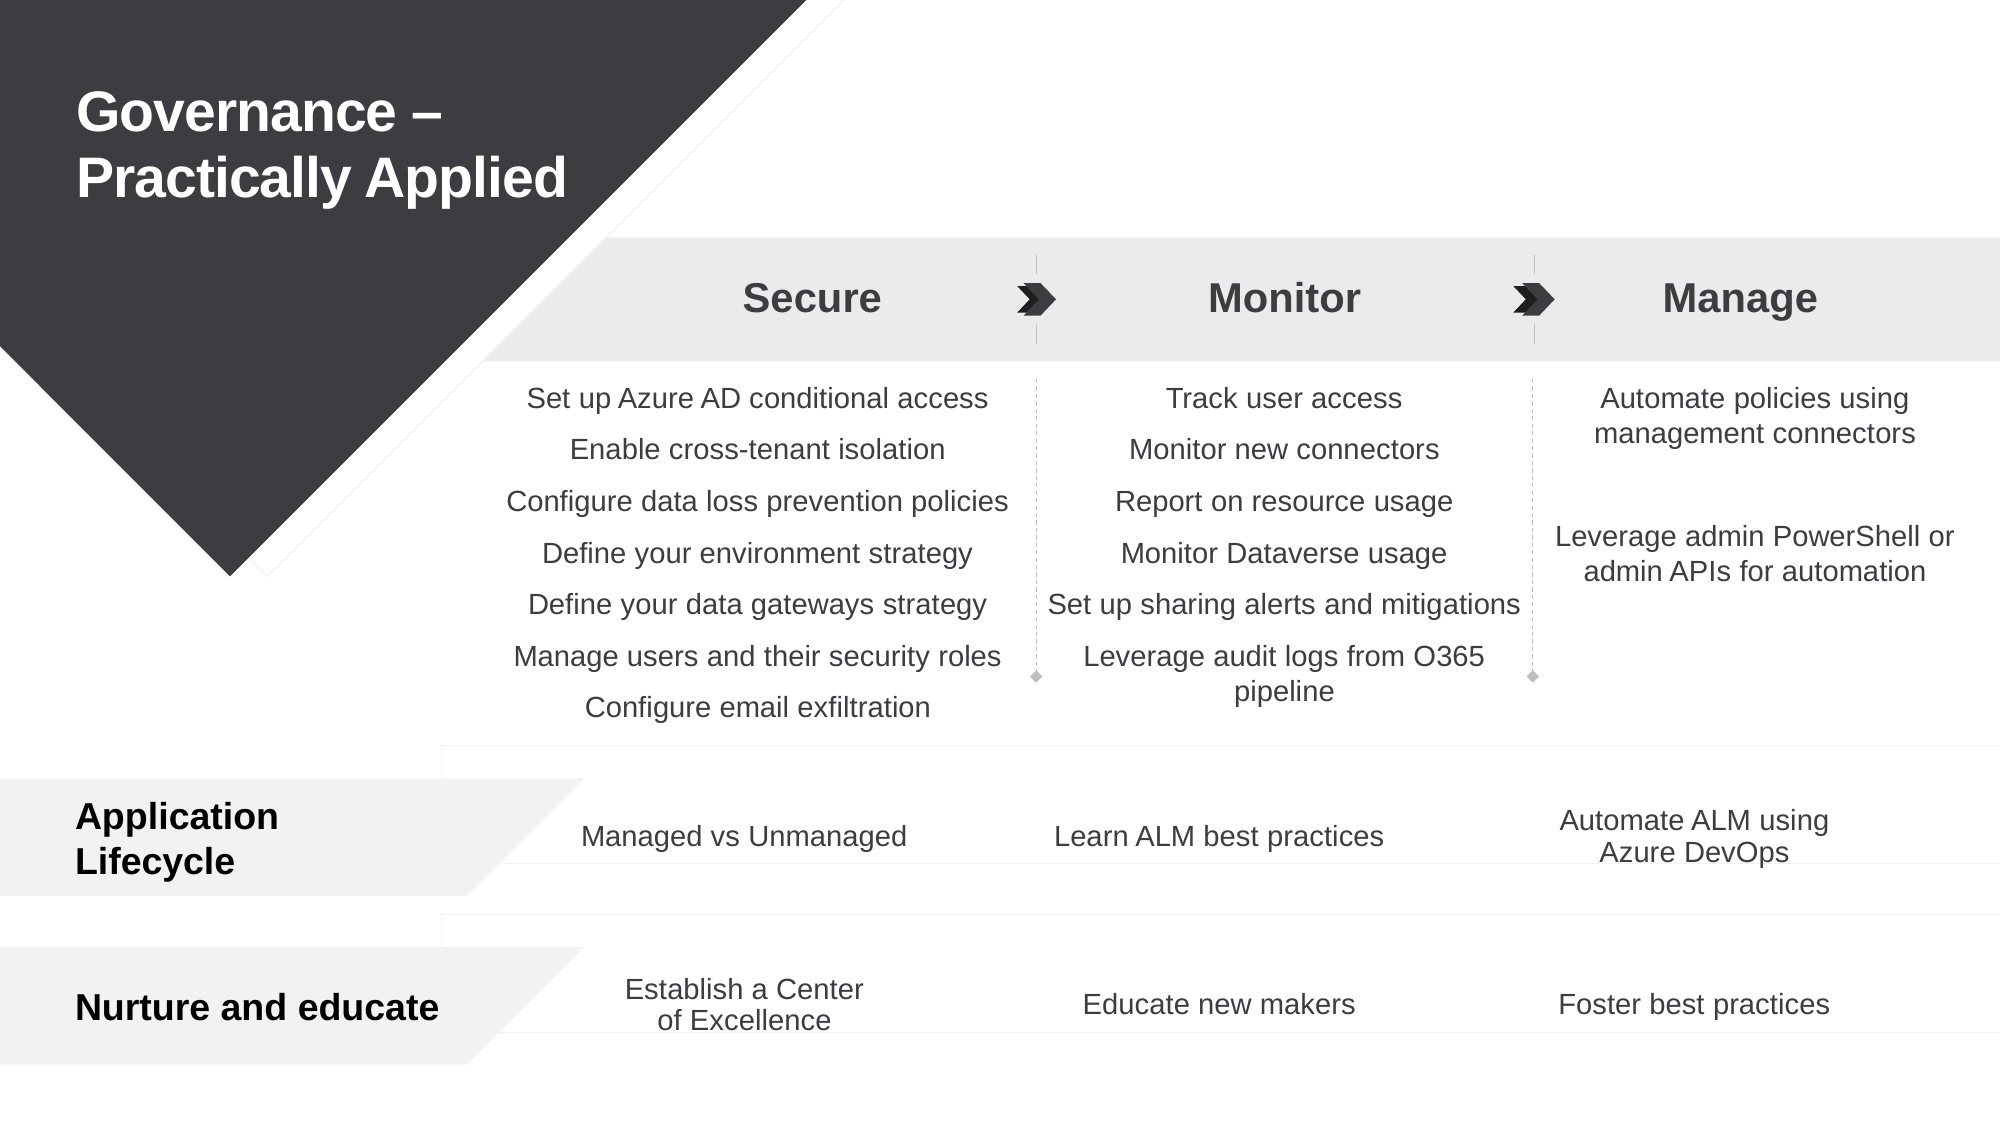

# Governance – Practically Applied

Secure
Monitor
Manage

Set up Azure AD conditional access
Enable cross-tenant isolation
Configure data loss prevention policies
Define your environment strategy
Define your data gateways strategy
Manage users and their security roles
Configure email exfiltration

Track user access
Monitor new connectors
Report on resource usage
Monitor Dataverse usage
Set up sharing alerts and mitigations
Leverage audit logs from O365 pipeline
Automate policies using management connectors

Leverage admin PowerShell or admin APIs for automation

Application Lifecycle
Managed vs Unmanaged
Learn ALM best practices
Automate ALM using
Azure DevOps

Nurture and educate
Establish a Center
of Excellence
Educate new makers
Foster best practices